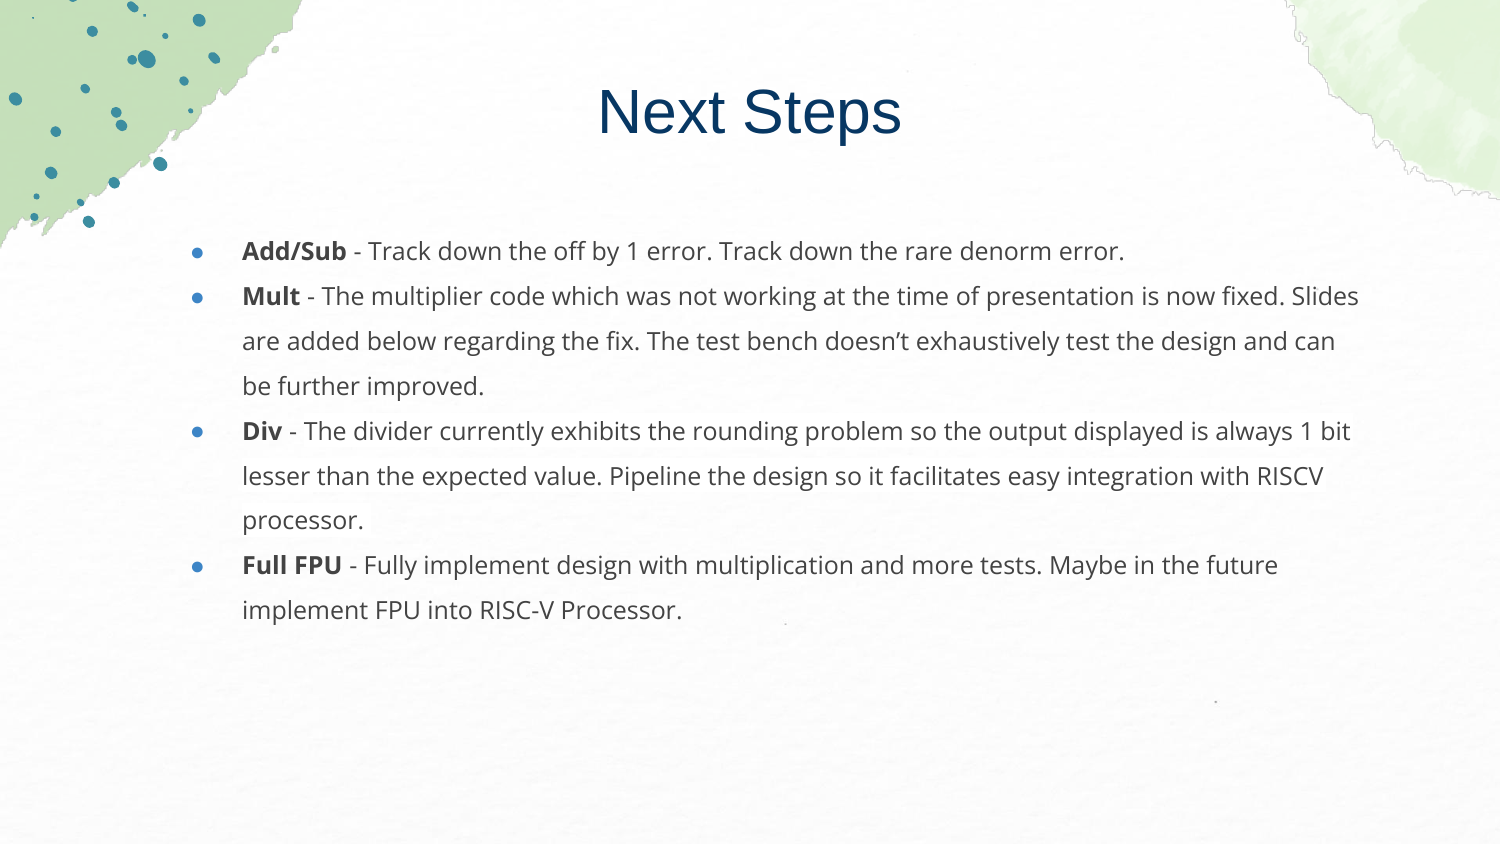

# Next Steps
Add/Sub - Track down the off by 1 error. Track down the rare denorm error.
Mult - The multiplier code which was not working at the time of presentation is now fixed. Slides are added below regarding the fix. The test bench doesn’t exhaustively test the design and can be further improved.
Div - The divider currently exhibits the rounding problem so the output displayed is always 1 bit lesser than the expected value. Pipeline the design so it facilitates easy integration with RISCV processor.
Full FPU - Fully implement design with multiplication and more tests. Maybe in the future implement FPU into RISC-V Processor.